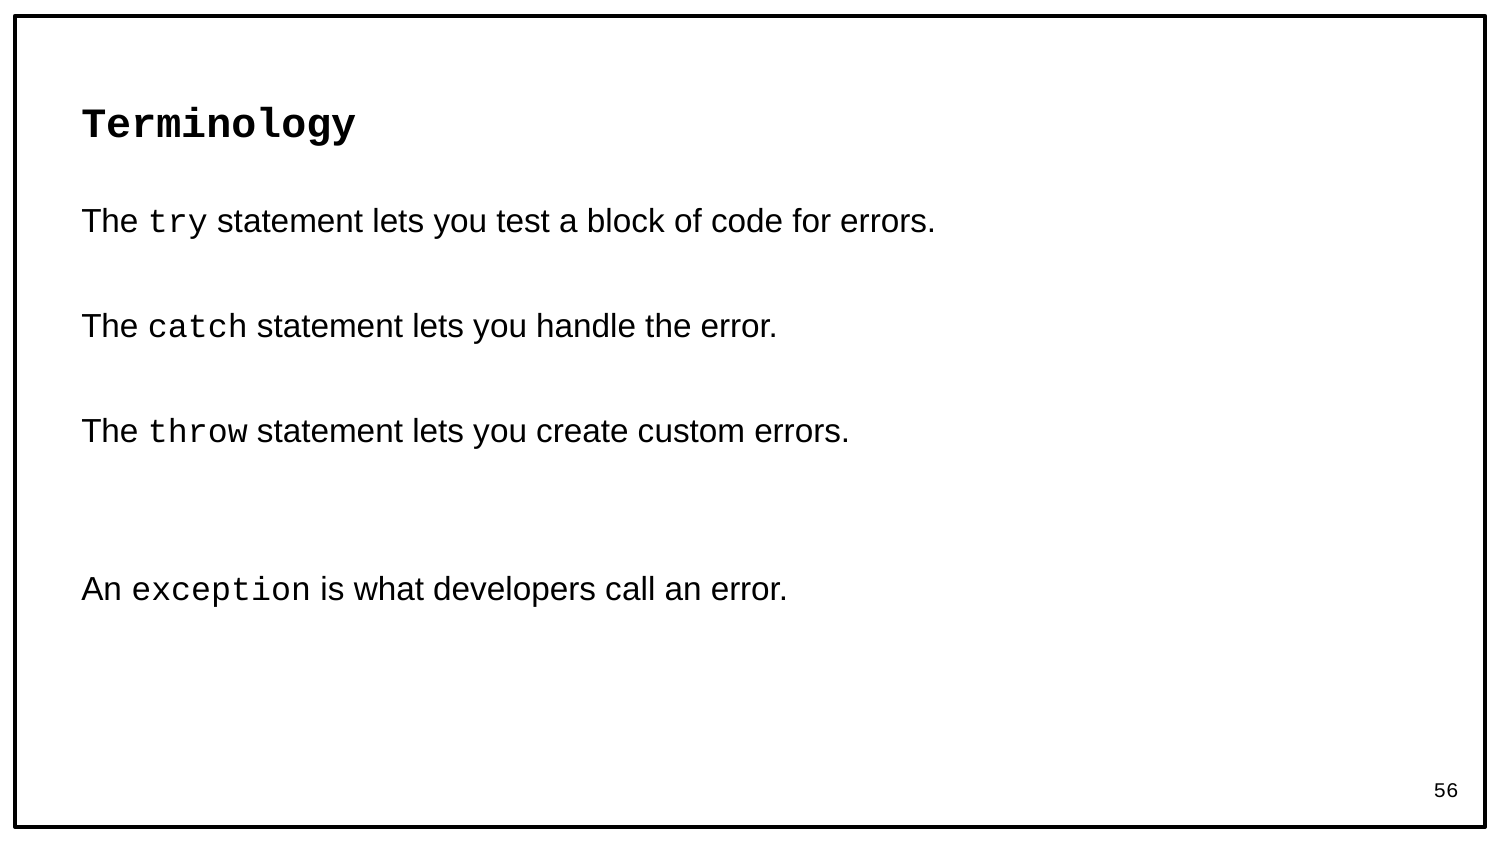

# Terminology
The try statement lets you test a block of code for errors.

The catch statement lets you handle the error.

The throw statement lets you create custom errors.

An exception is what developers call an error.
56